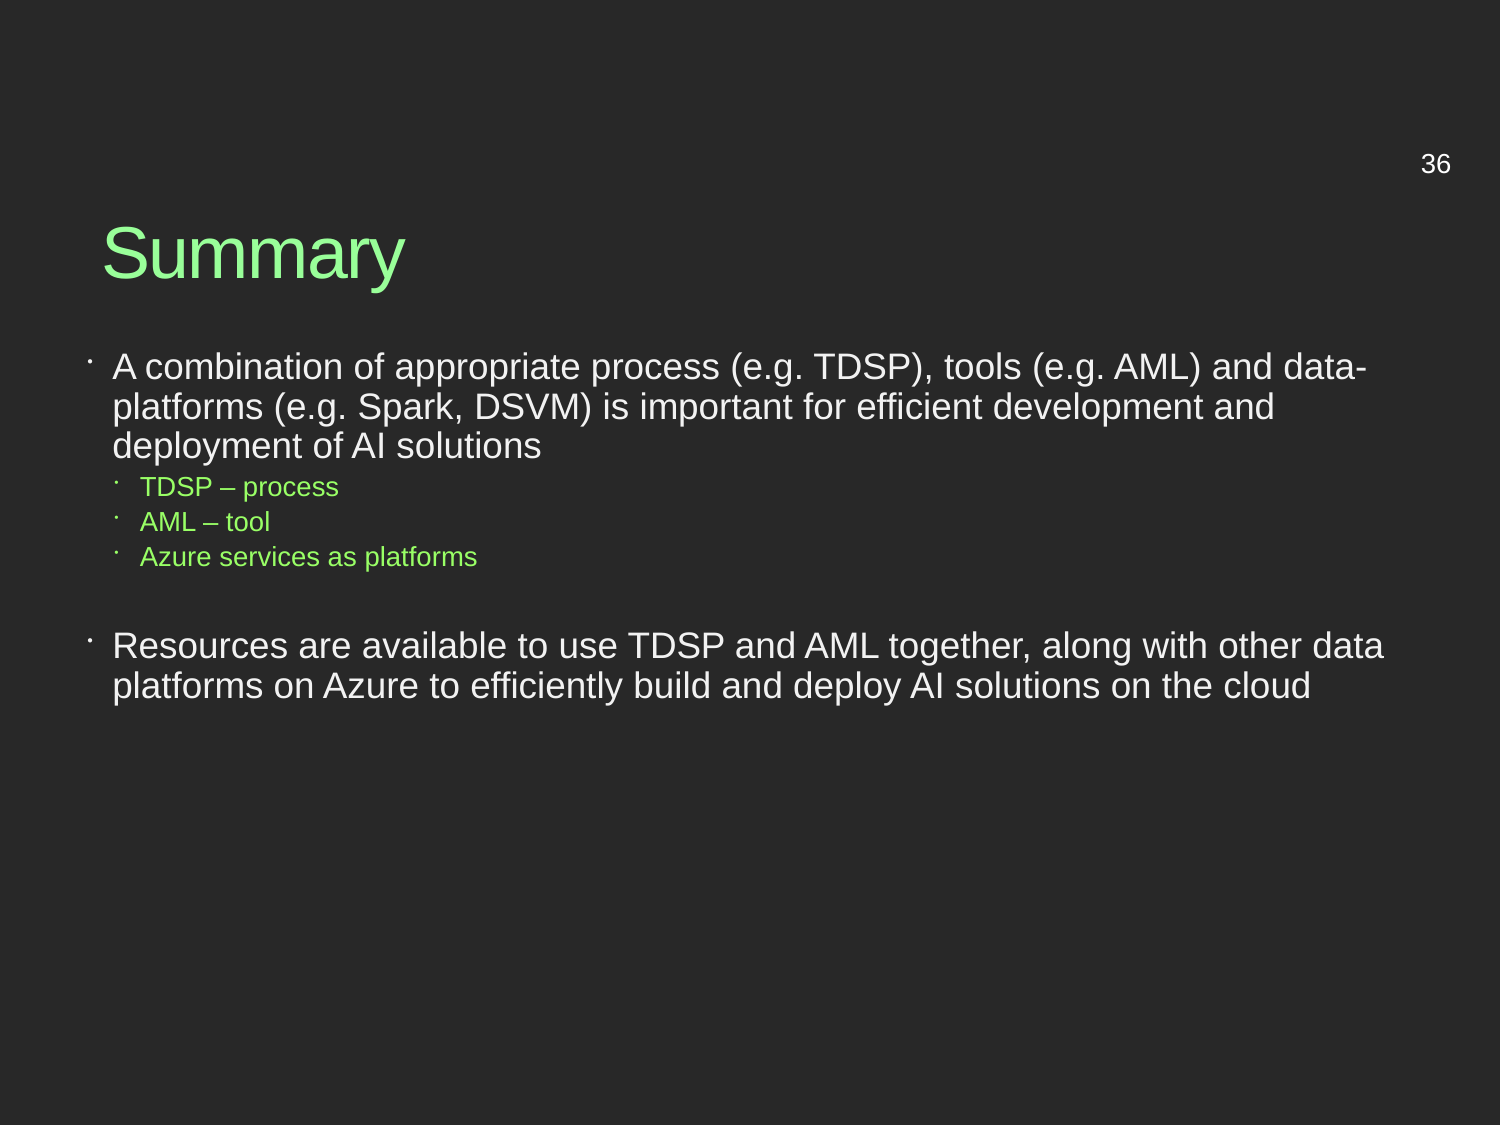

36
# Summary
A combination of appropriate process (e.g. TDSP), tools (e.g. AML) and data-platforms (e.g. Spark, DSVM) is important for efficient development and deployment of AI solutions
TDSP – process
AML – tool
Azure services as platforms

Resources are available to use TDSP and AML together, along with other data platforms on Azure to efficiently build and deploy AI solutions on the cloud